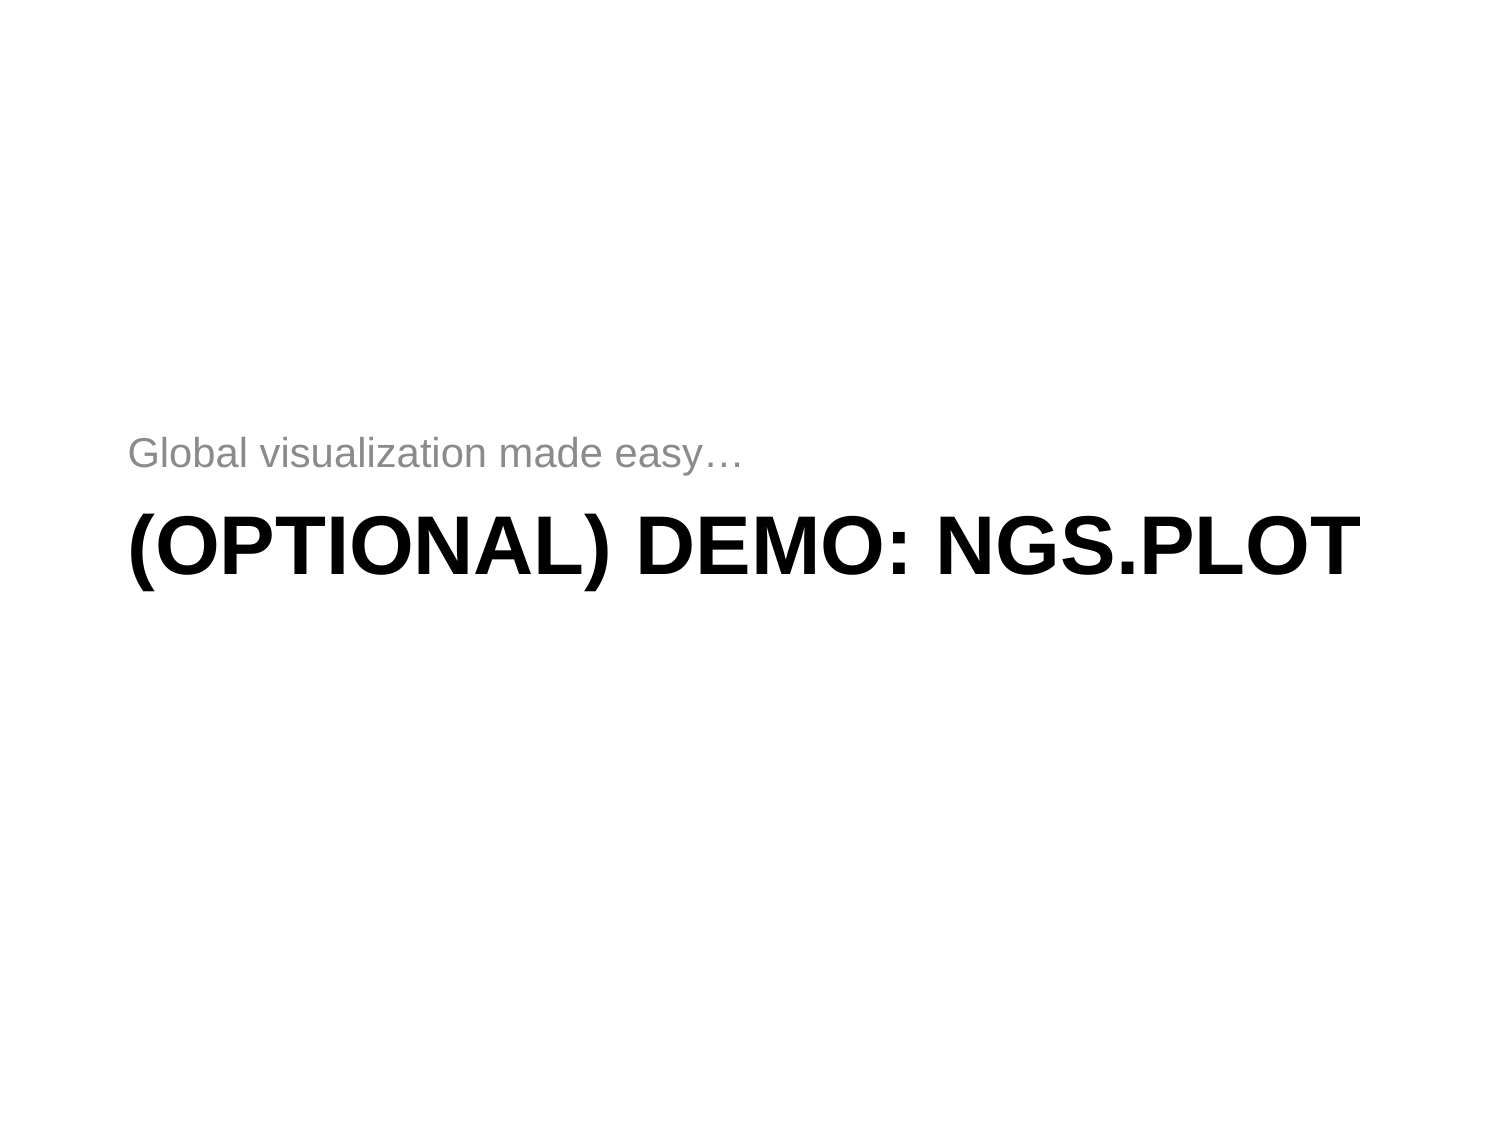

Global visualization made easy…
# (optional) Demo: ngs.plot